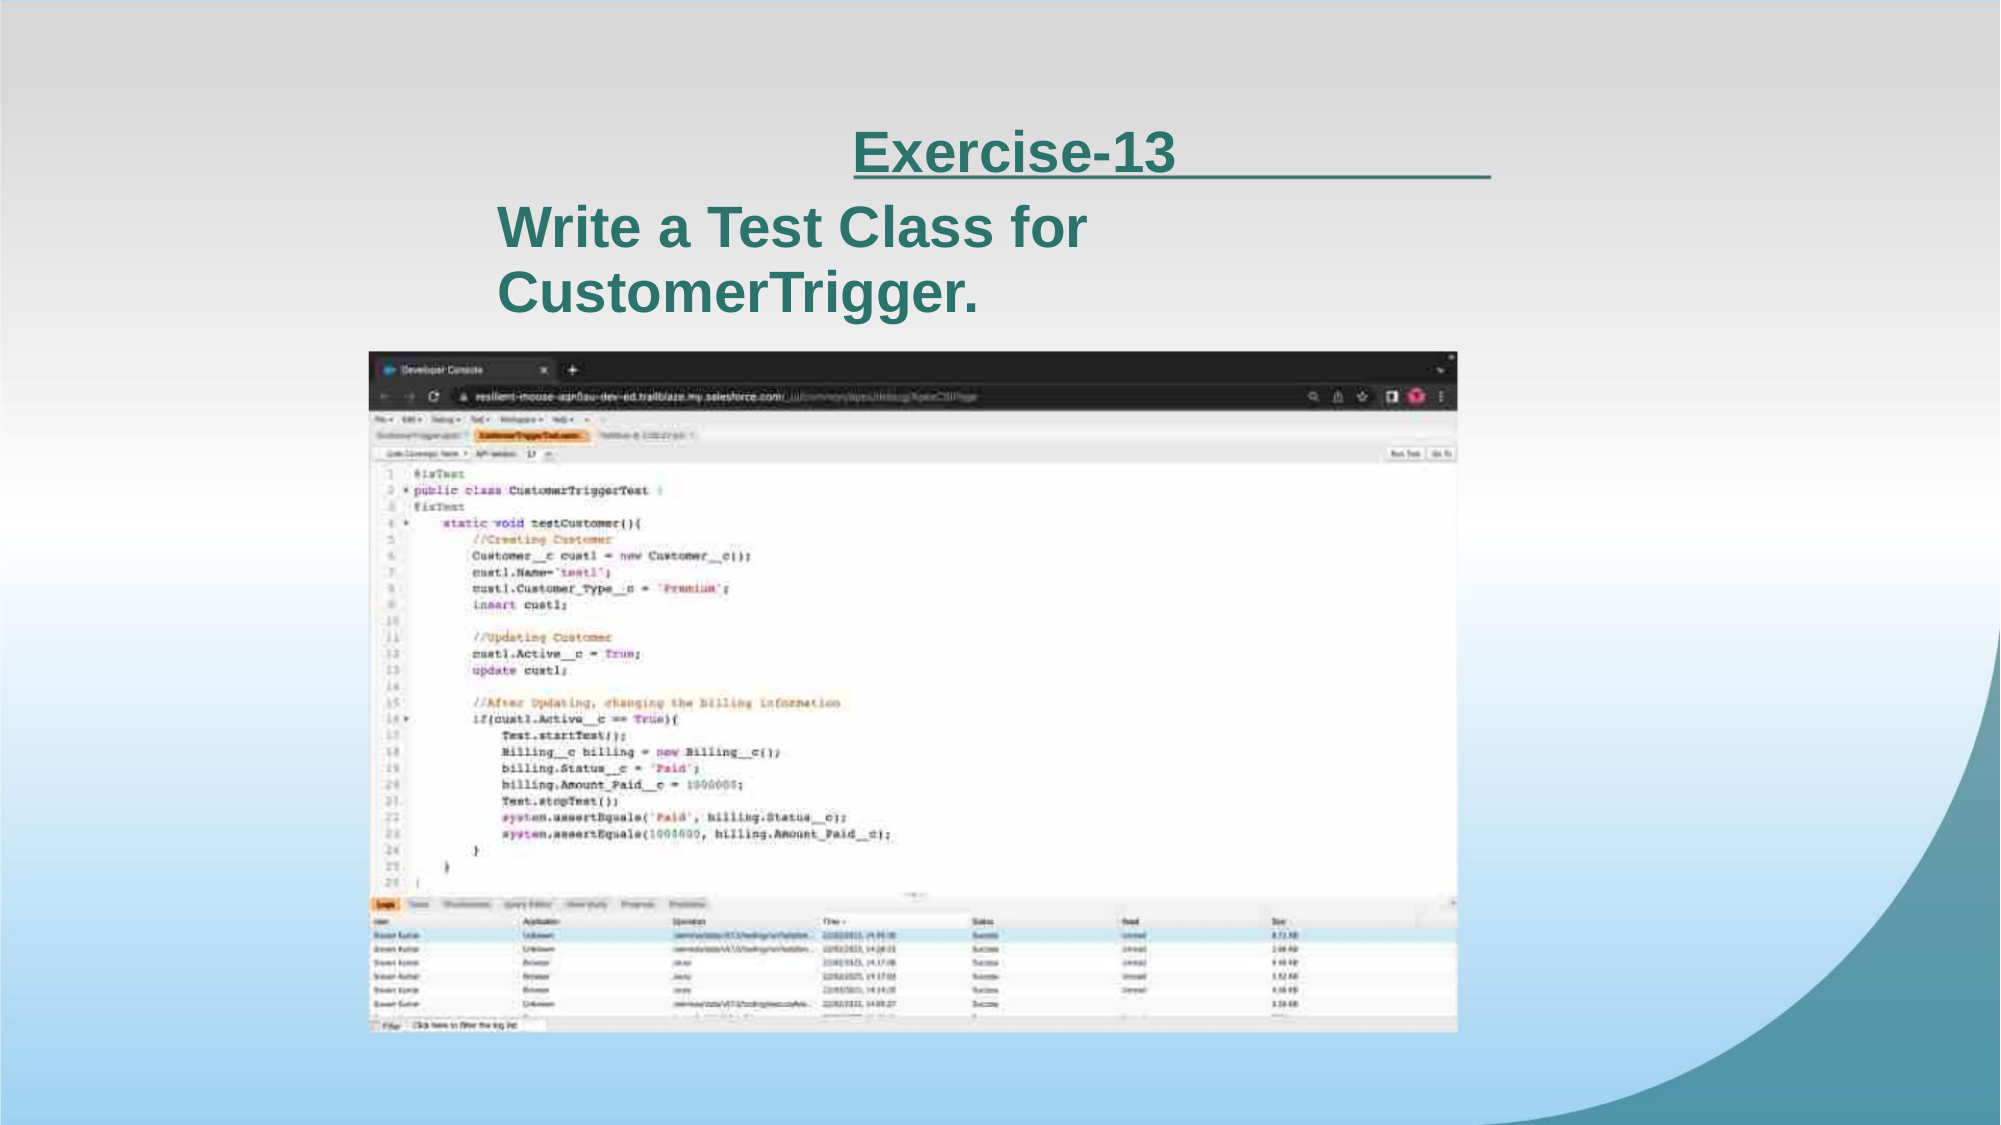

Exercise-13
Write a Test Class for CustomerTrigger.